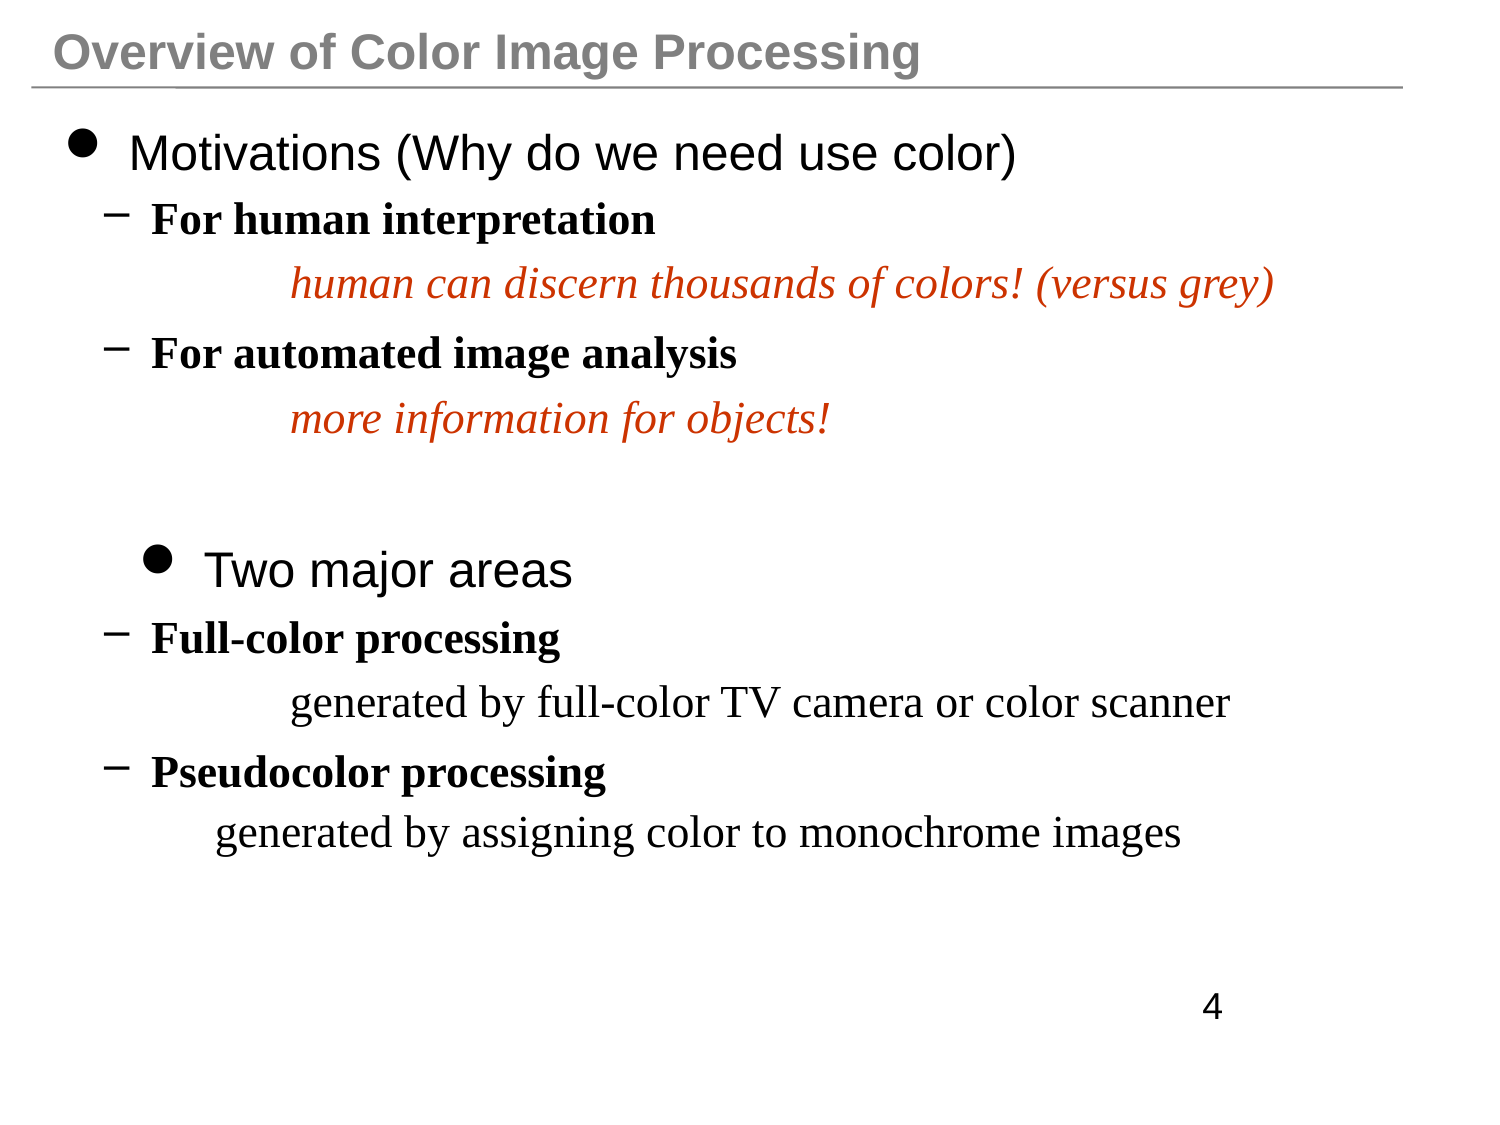

# Overview of Color Image Processing

 Motivations (Why do we need use color)
 For human interpretation
	human can discern thousands of colors! (versus grey)
 For automated image analysis
	more information for objects!

 Two major areas
 Full-color processing
	generated by full-color TV camera or color scanner
 Pseudocolor processing
generated by assigning color to monochrome images
4